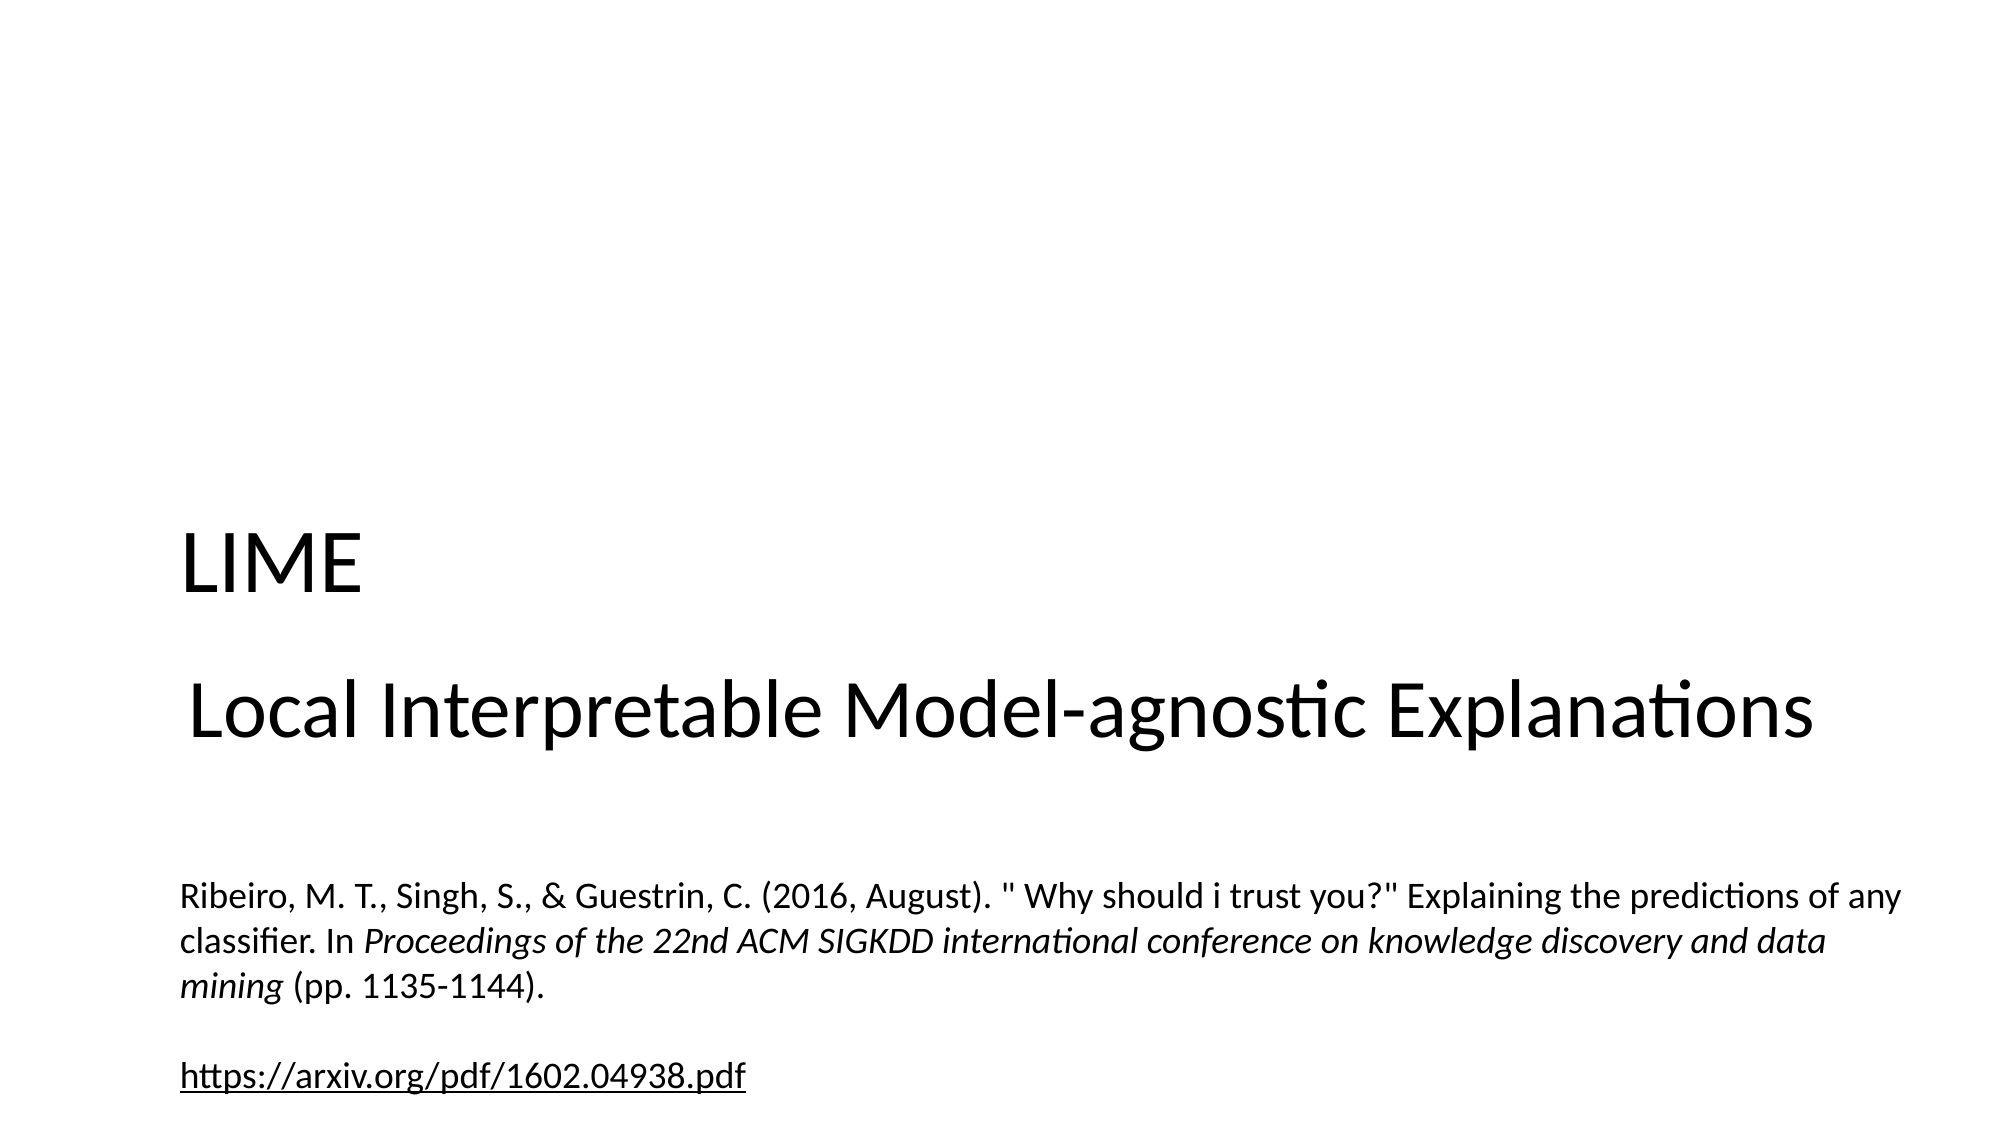

# LIME
Local Interpretable Model-agnostic Explanations
Ribeiro, M. T., Singh, S., & Guestrin, C. (2016, August). " Why should i trust you?" Explaining the predictions of any classifier. In Proceedings of the 22nd ACM SIGKDD international conference on knowledge discovery and data mining (pp. 1135-1144).

https://arxiv.org/pdf/1602.04938.pdf